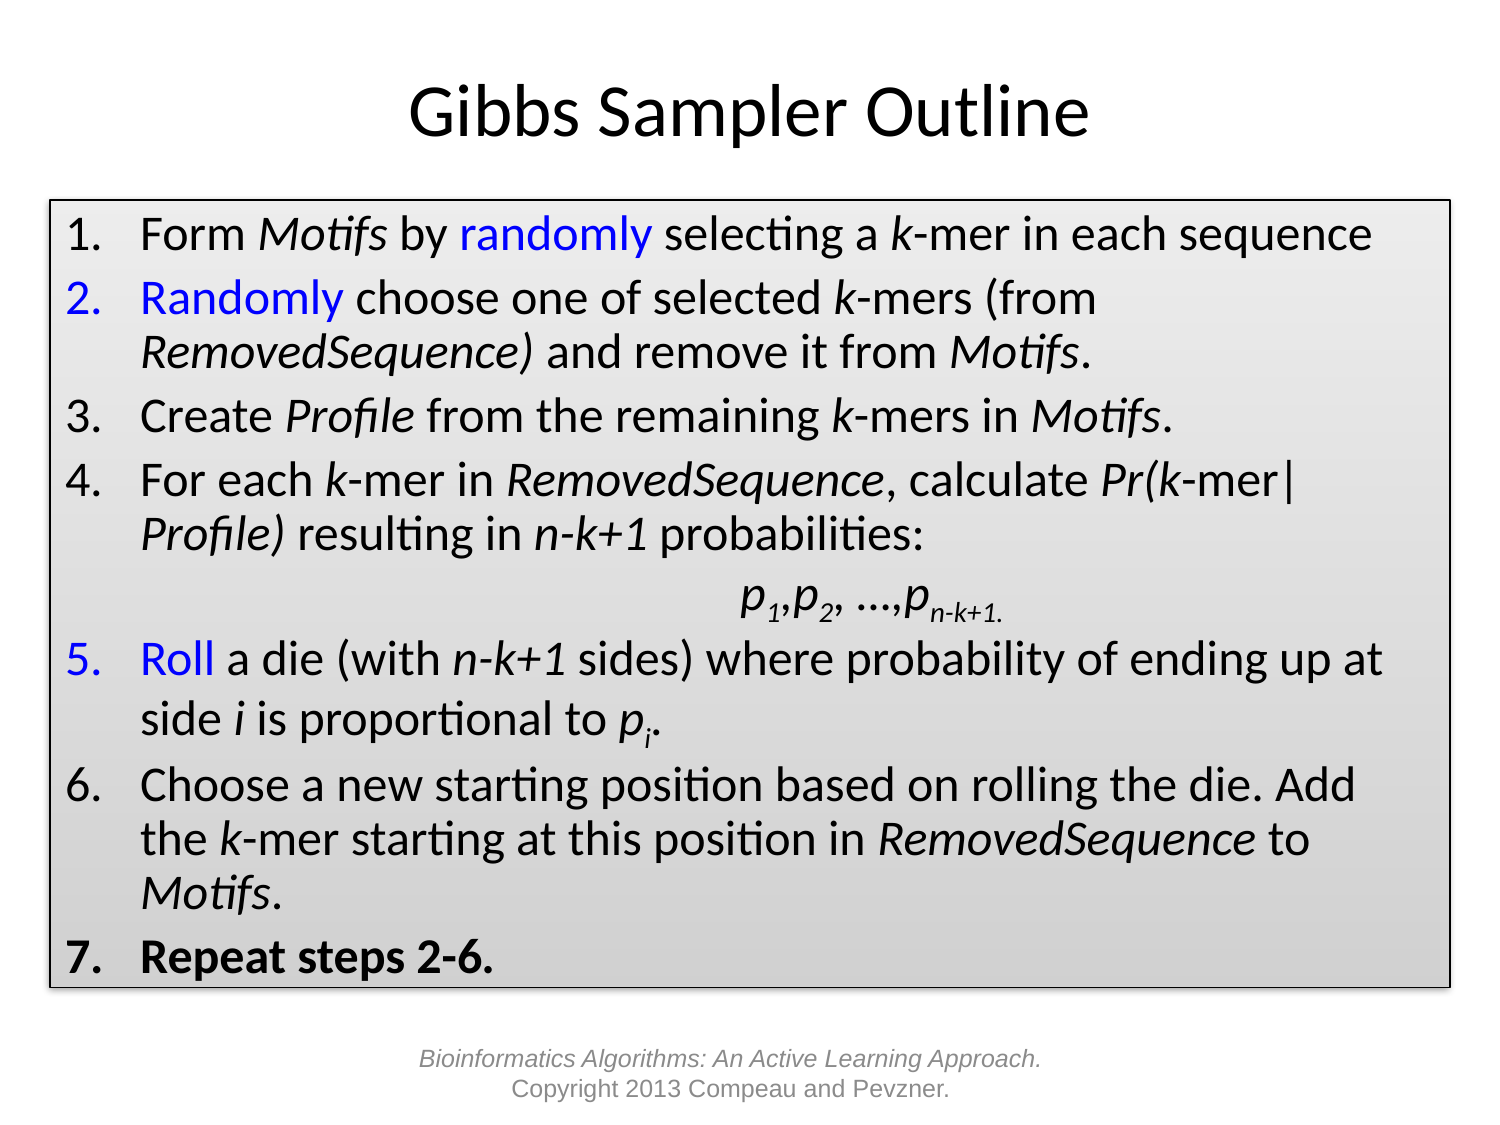

# Gibbs Sampler Outline
Form Motifs by randomly selecting a k-mer in each sequence
Randomly choose one of selected k-mers (from  RemovedSequence) and remove it from Motifs.
Create Profile from the remaining k-mers in Motifs.
For each k-mer in RemovedSequence, calculate Pr(k-mer|Profile) resulting in n-k+1 probabilities:                                         				p1,p2, …,pn-k+1.
Roll a die (with n-k+1 sides) where probability of ending up at side i is proportional to pi.
Choose a new starting position based on rolling the die. Add the k-mer starting at this position in RemovedSequence to Motifs.
Repeat steps 2-6.
Bioinformatics Algorithms: An Active Learning Approach.
Copyright 2013 Compeau and Pevzner.